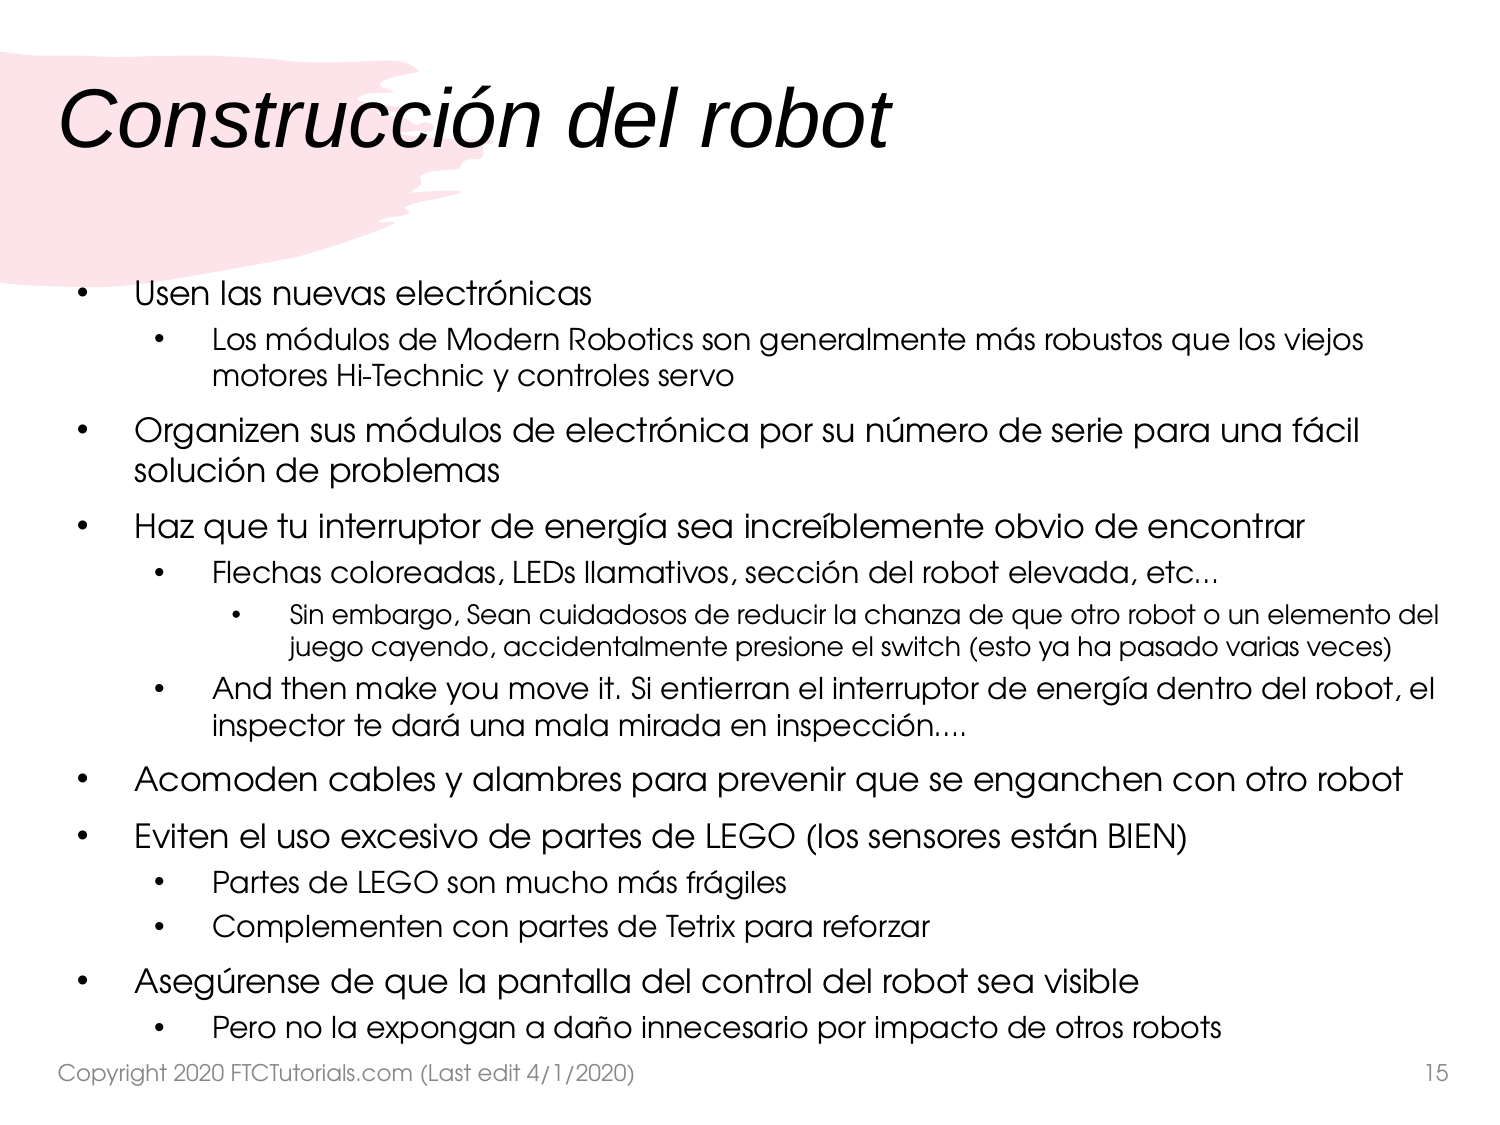

# Construcción del robot
Usen las nuevas electrónicas
Los módulos de Modern Robotics son generalmente más robustos que los viejos motores Hi-Technic y controles servo
Organizen sus módulos de electrónica por su número de serie para una fácil solución de problemas
Haz que tu interruptor de energía sea increíblemente obvio de encontrar
Flechas coloreadas, LEDs llamativos, sección del robot elevada, etc…
Sin embargo, Sean cuidadosos de reducir la chanza de que otro robot o un elemento del juego cayendo, accidentalmente presione el switch (esto ya ha pasado varias veces)
And then make you move it. Si entierran el interruptor de energía dentro del robot, el inspector te dará una mala mirada en inspección….
Acomoden cables y alambres para prevenir que se enganchen con otro robot
Eviten el uso excesivo de partes de LEGO (los sensores están BIEN)
Partes de LEGO son mucho más frágiles
Complementen con partes de Tetrix para reforzar
Asegúrense de que la pantalla del control del robot sea visible
Pero no la expongan a daño innecesario por impacto de otros robots

Copyright 2020 FTCTutorials.com (Last edit 4/1/2020)
15